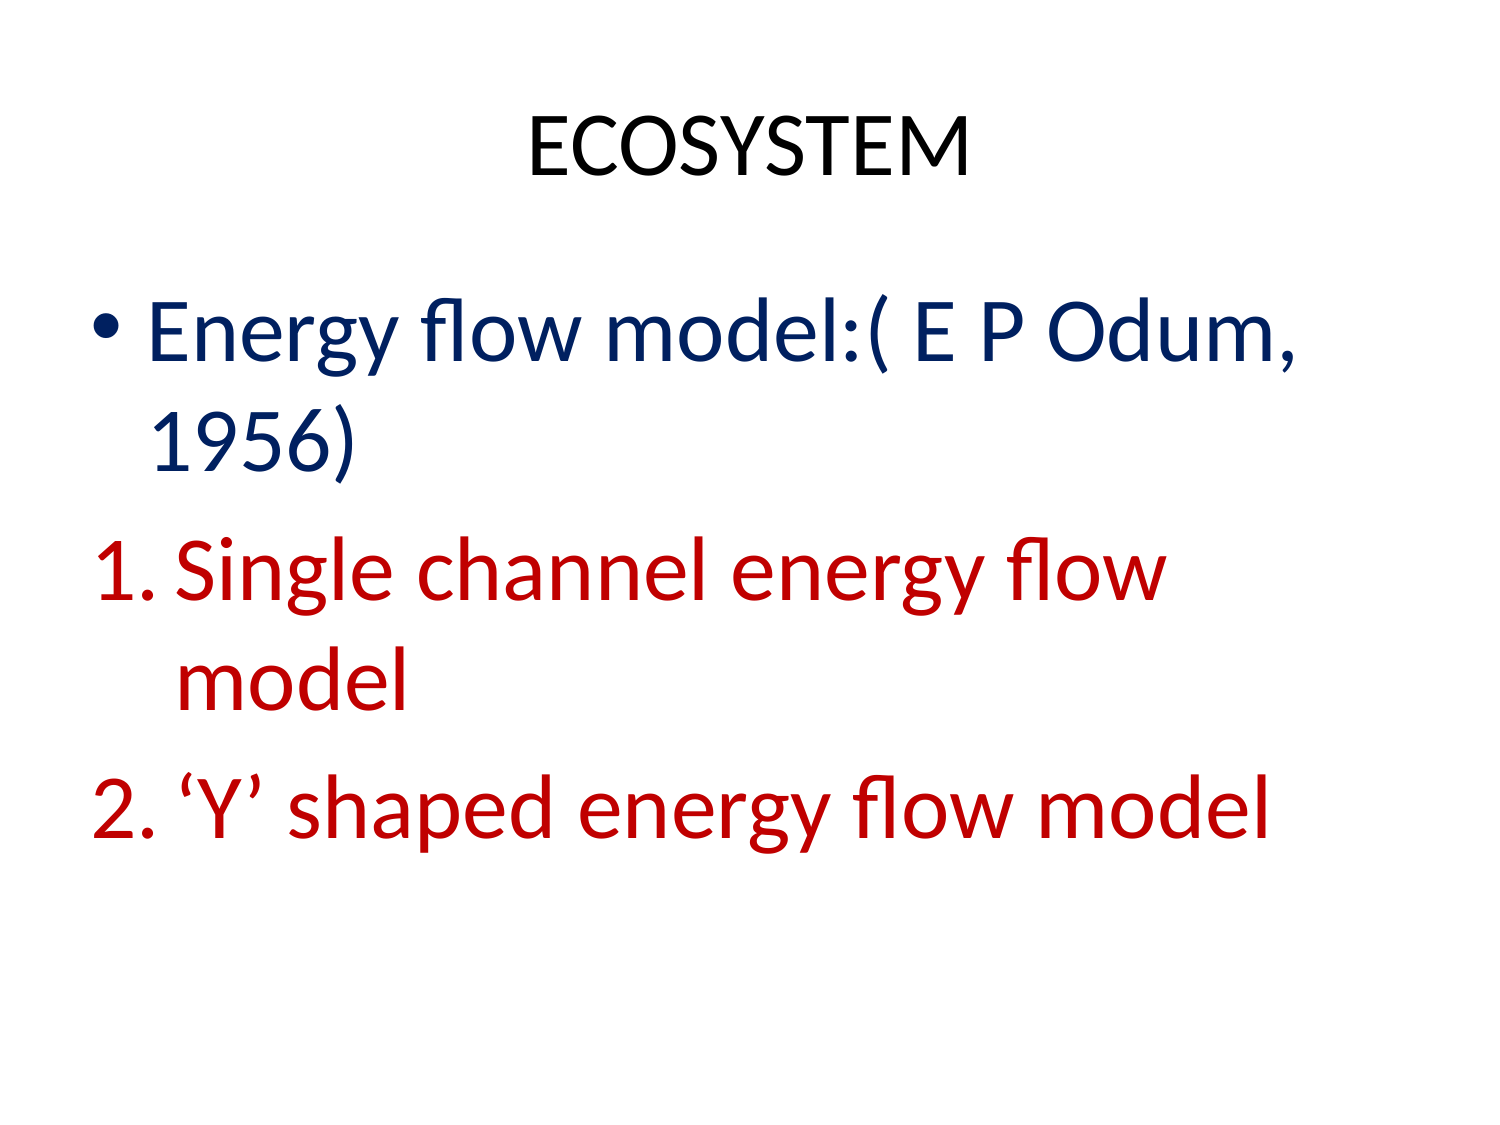

# ECOSYSTEM
Energy flow model:( E P Odum, 1956)
Single channel energy flow model
‘Y’ shaped energy flow model